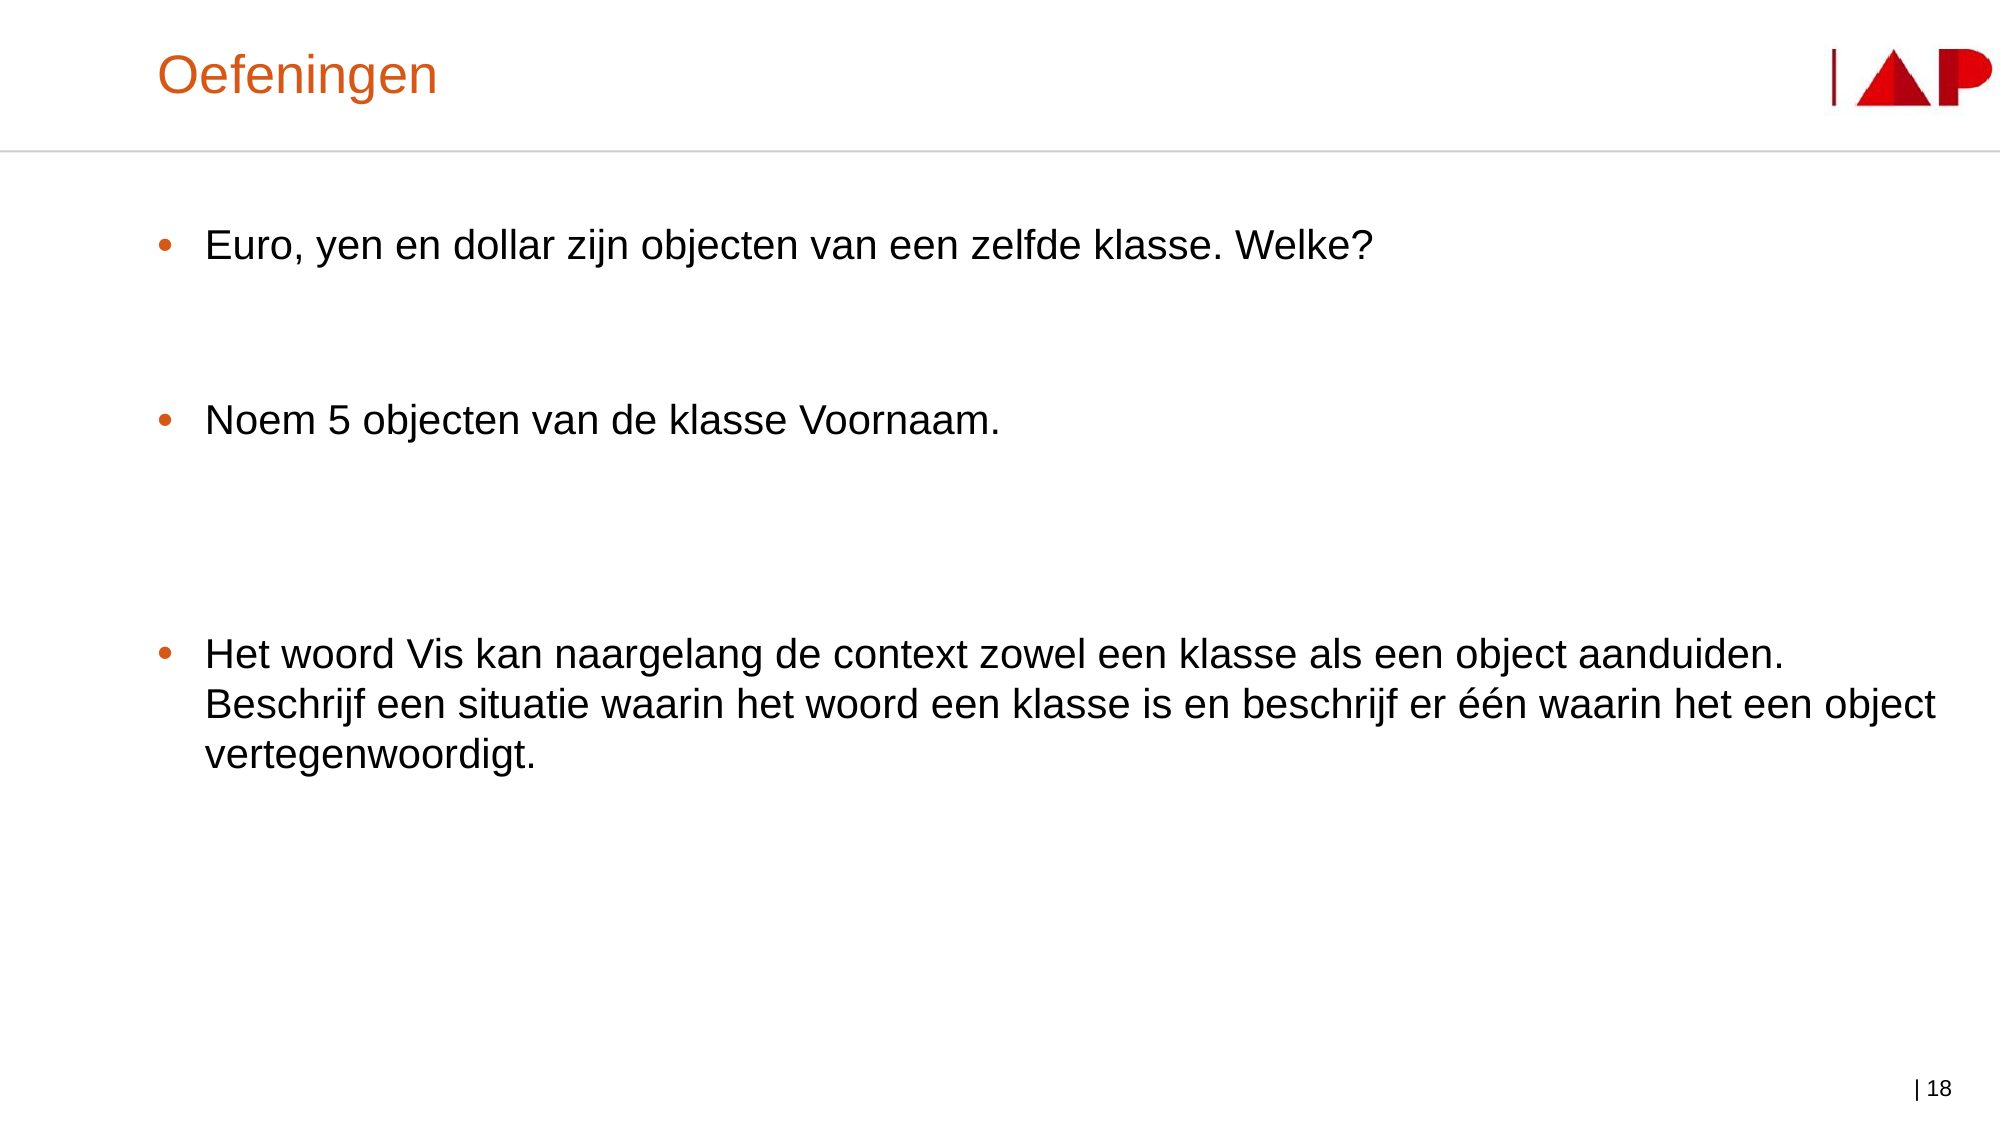

# Oefeningen
Euro, yen en dollar zijn objecten van een zelfde klasse. Welke?

Noem 5 objecten van de klasse Voornaam.

Het woord Vis kan naargelang de context zowel een klasse als een object aanduiden. Beschrijf een situatie waarin het woord een klasse is en beschrijf er één waarin het een object vertegenwoordigt.
| 18